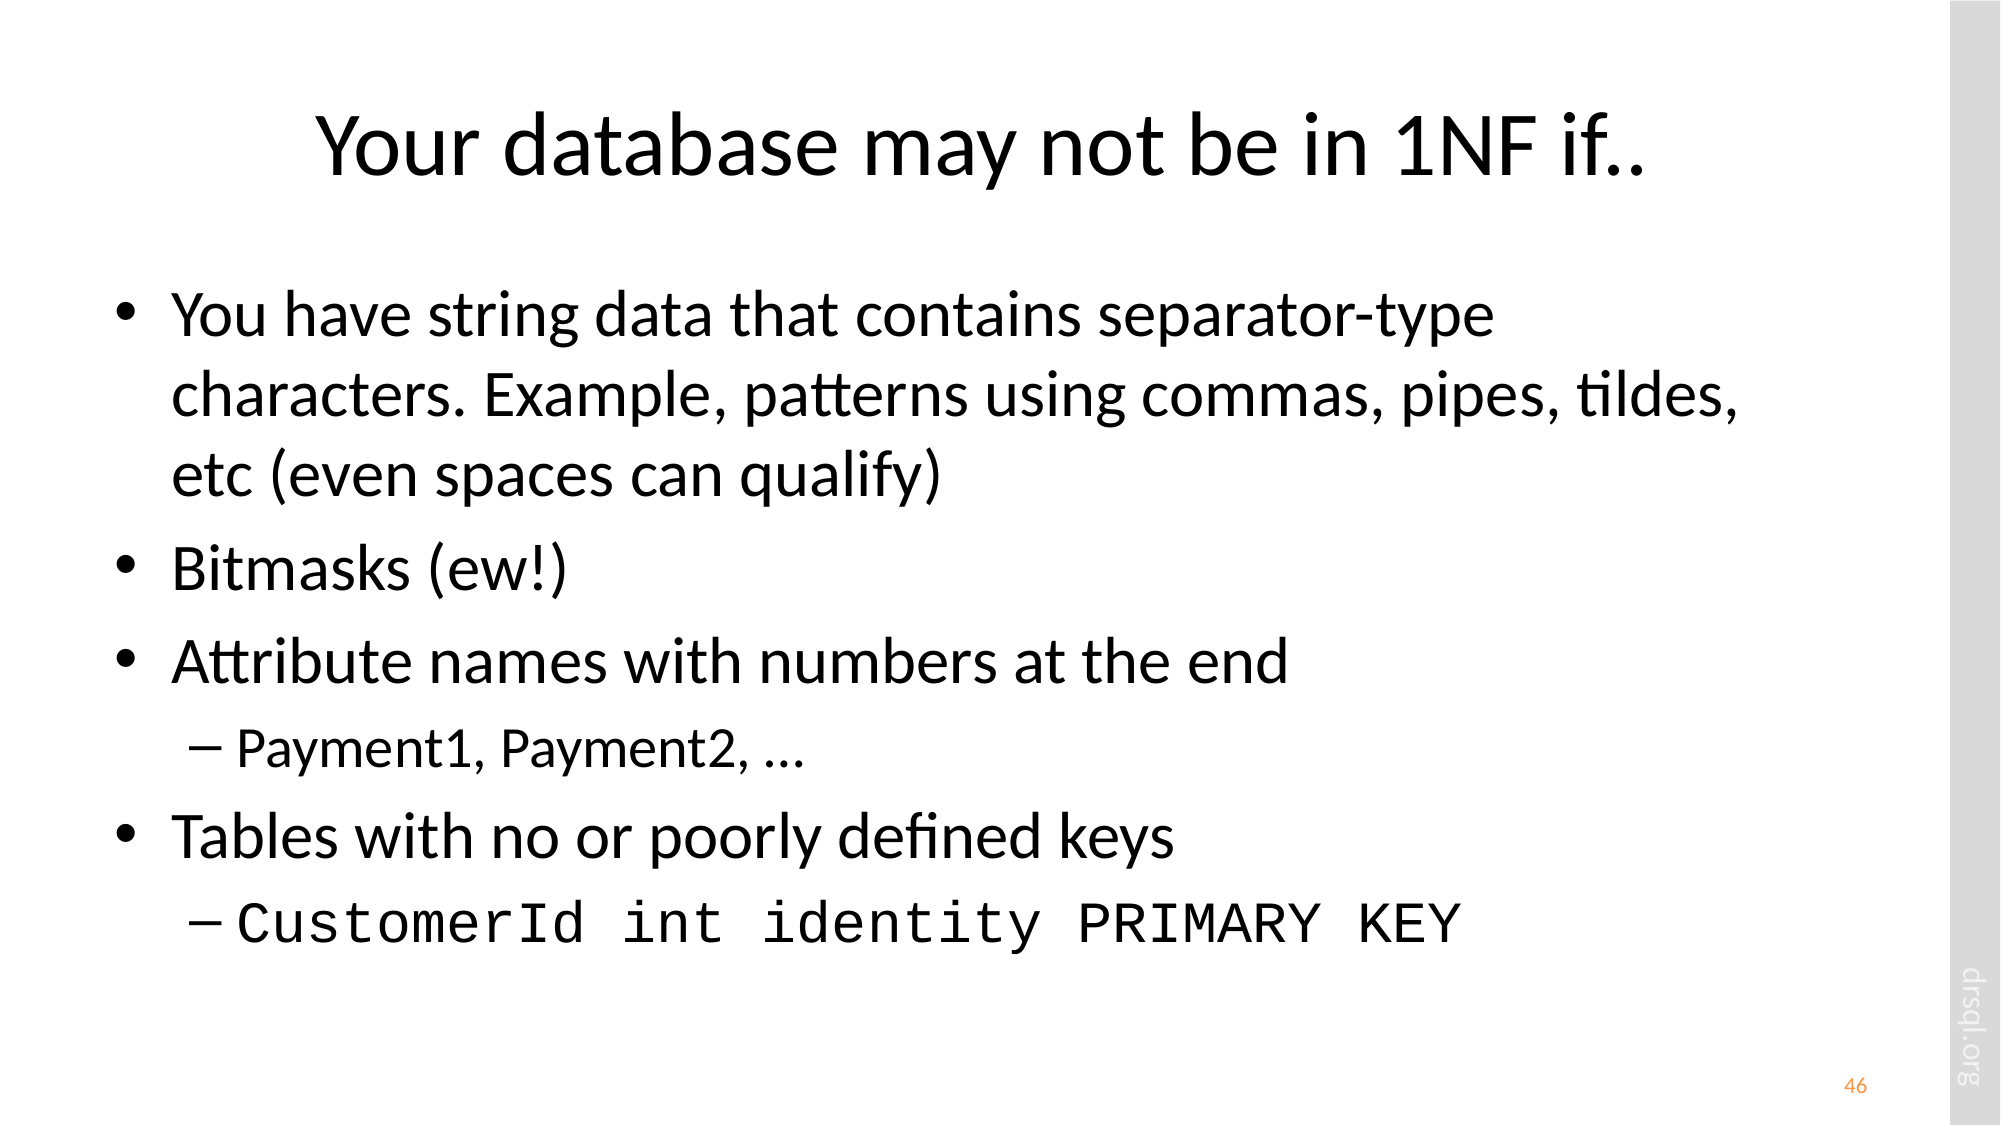

# Your database may not be in 1NF if..
You have string data that contains separator-type characters. Example, patterns using commas, pipes, tildes, etc (even spaces can qualify)
Bitmasks (ew!)
Attribute names with numbers at the end
Payment1, Payment2, …
Tables with no or poorly defined keys
CustomerId int identity PRIMARY KEY